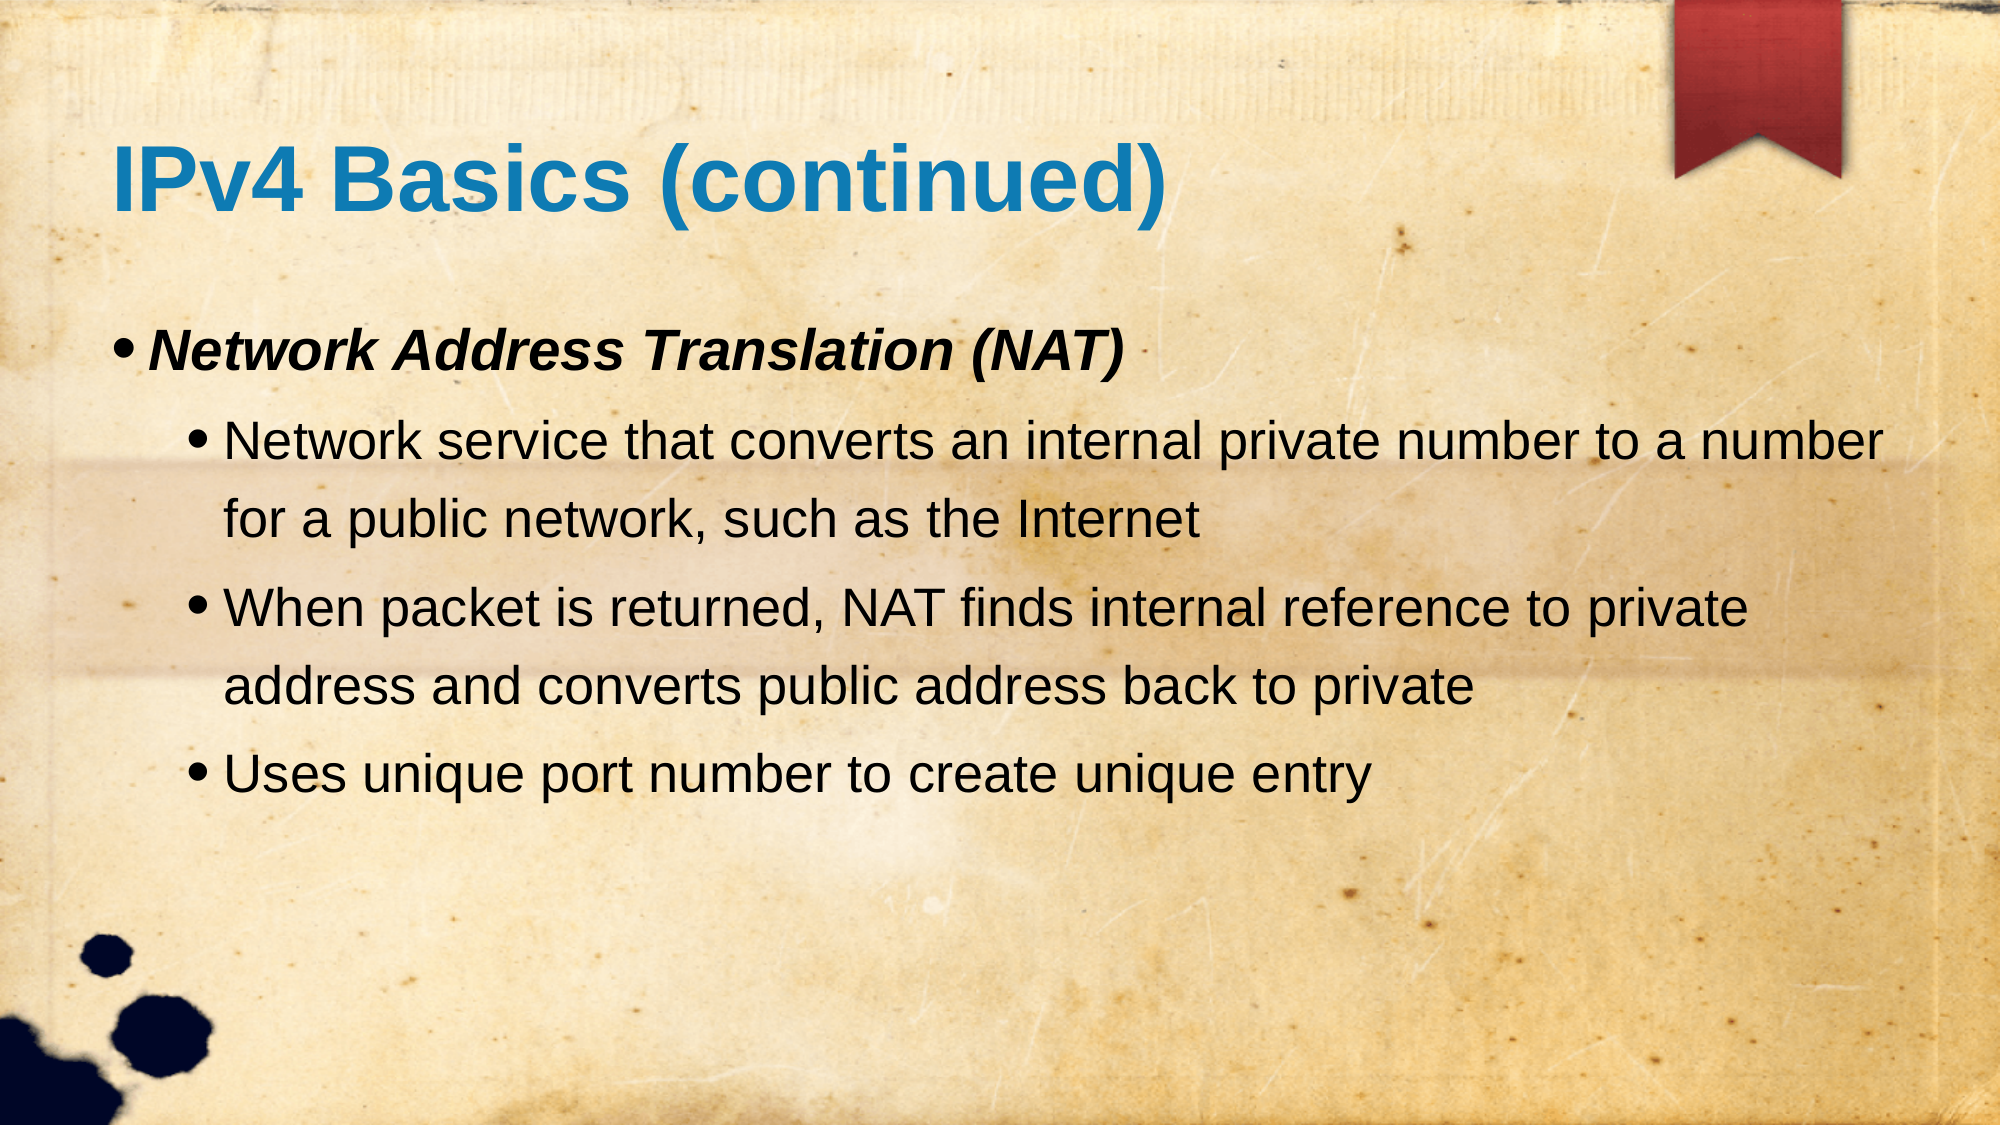

IPv4 Basics (continued)
Network Address Translation (NAT)
Network service that converts an internal private number to a number for a public network, such as the Internet
When packet is returned, NAT finds internal reference to private address and converts public address back to private
Uses unique port number to create unique entry